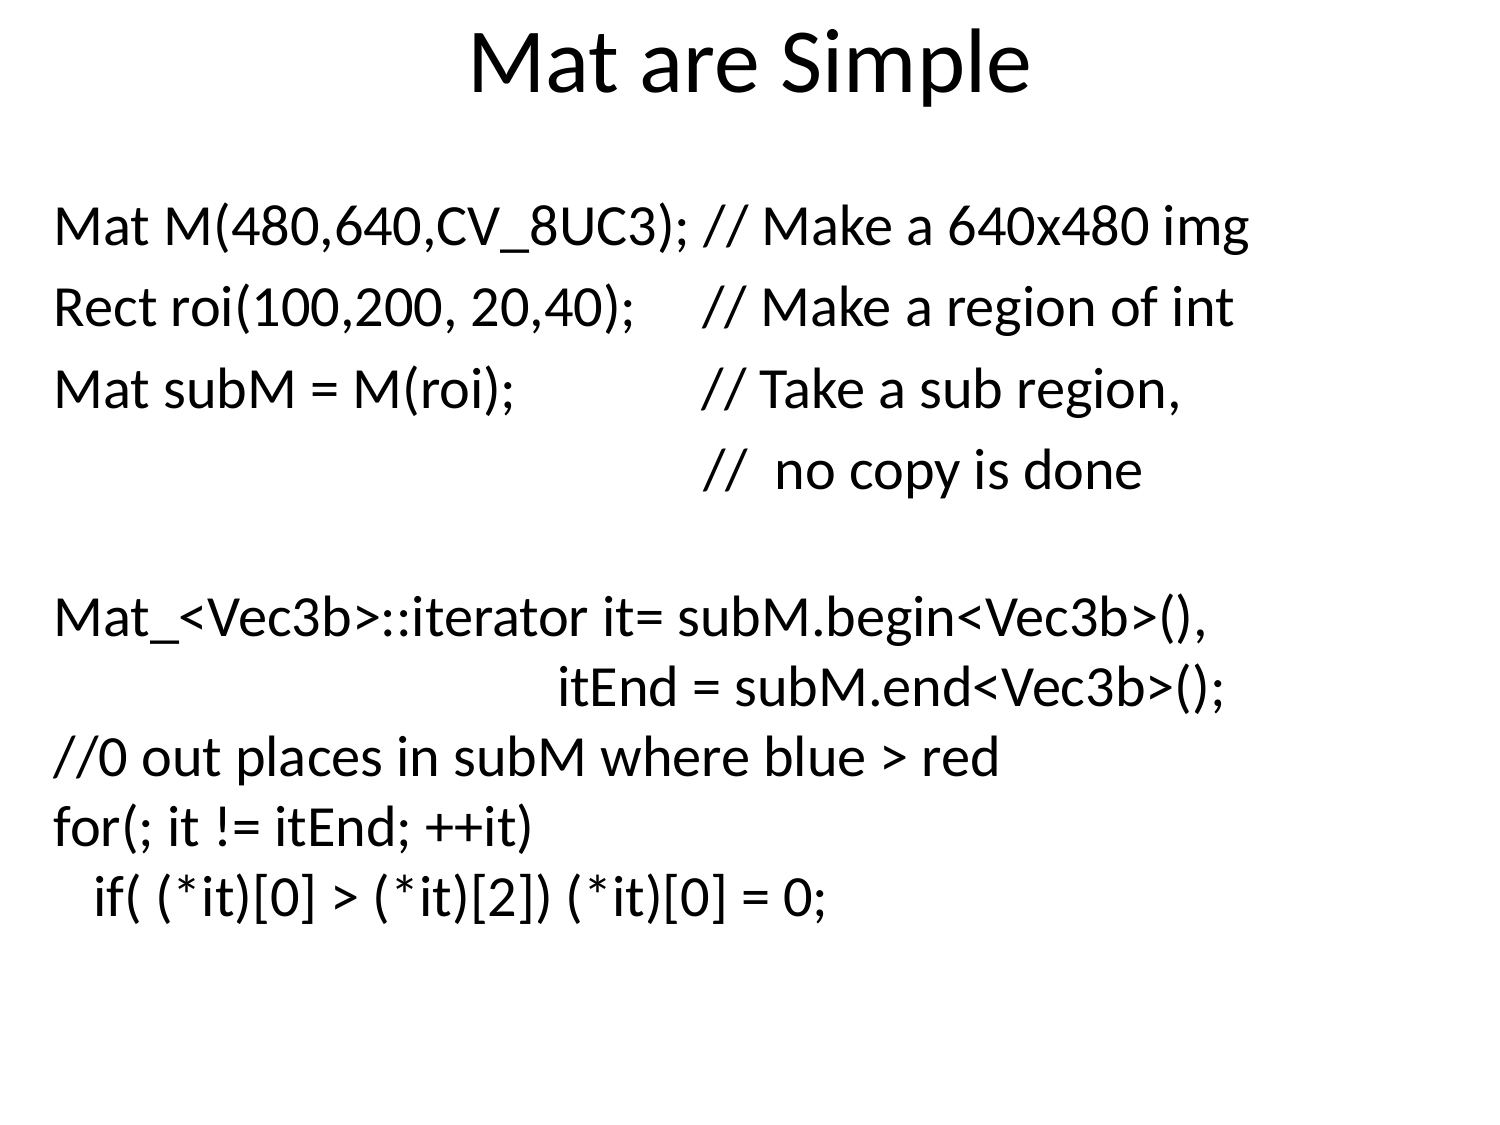

# Mat are Simple
Mat M(480,640,CV_8UC3); // Make a 640x480 img
Rect roi(100,200, 20,40);     // Make a region of int
Mat subM = M(roi);              // Take a sub region,
                                                 //  no copy is done

Mat_<Vec3b>::iterator it= subM.begin<Vec3b>(),
                                      itEnd = subM.end<Vec3b>();
//0 out places in subM where blue > red
for(; it != itEnd; ++it)
   if( (*it)[0] > (*it)[2]) (*it)[0] = 0;